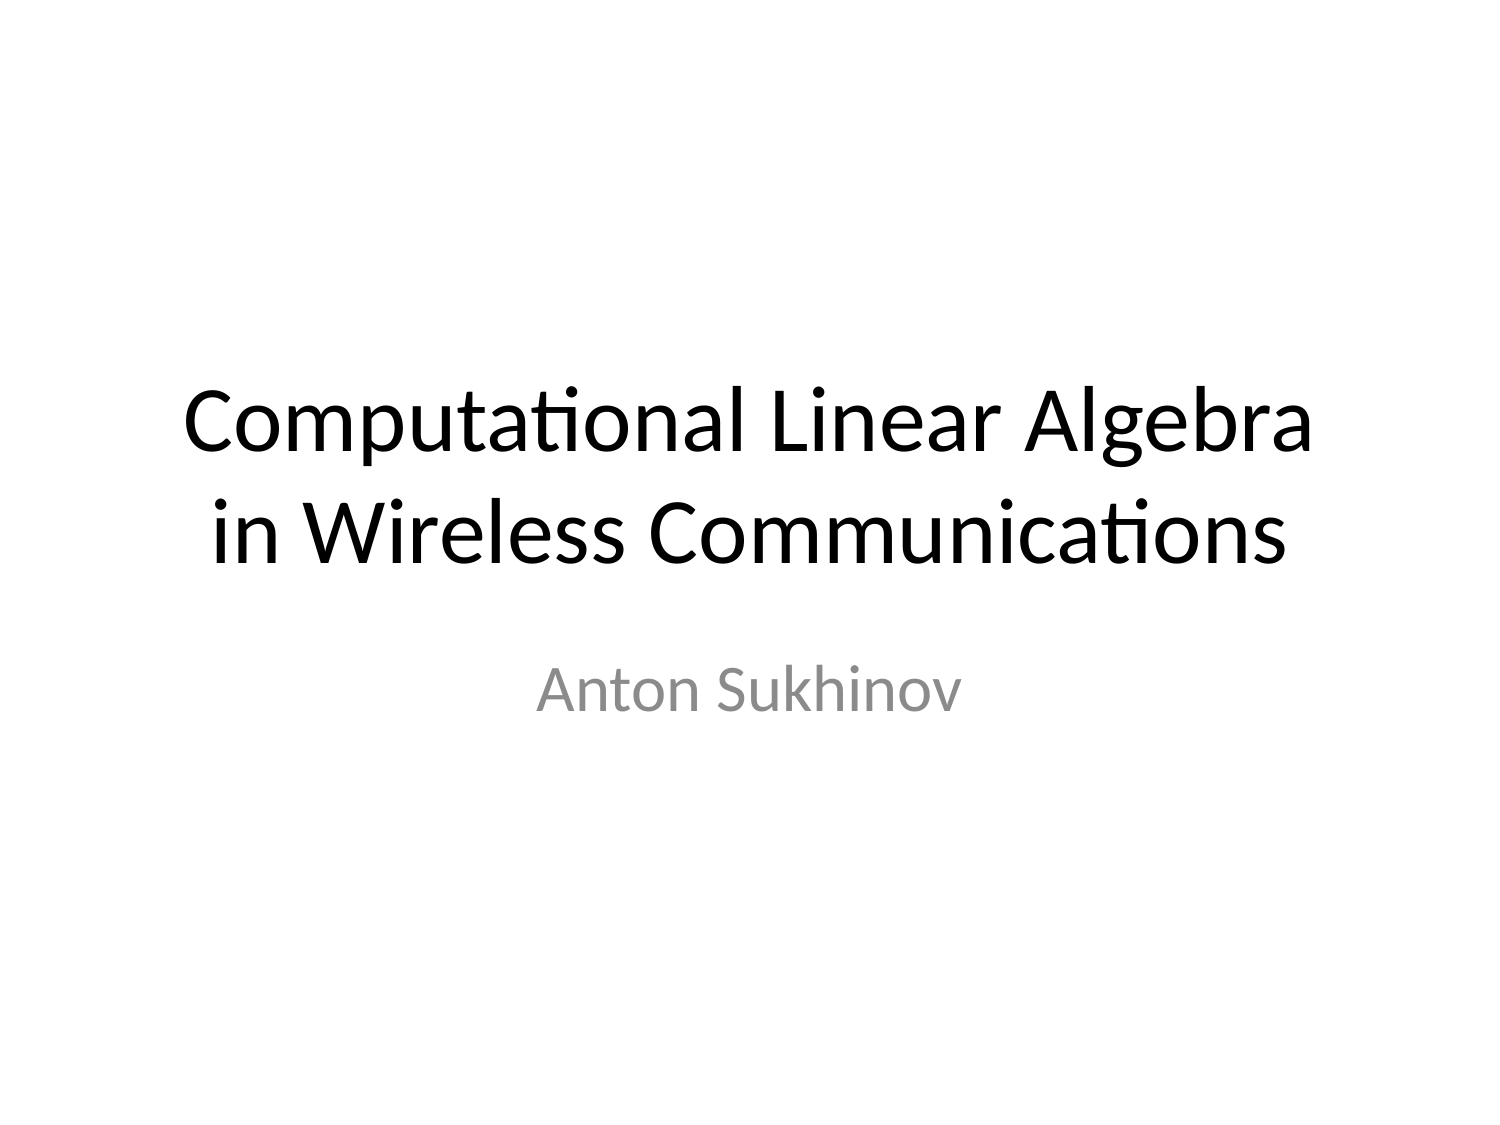

# Computational Linear Algebra in Wireless Communications
Anton Sukhinov